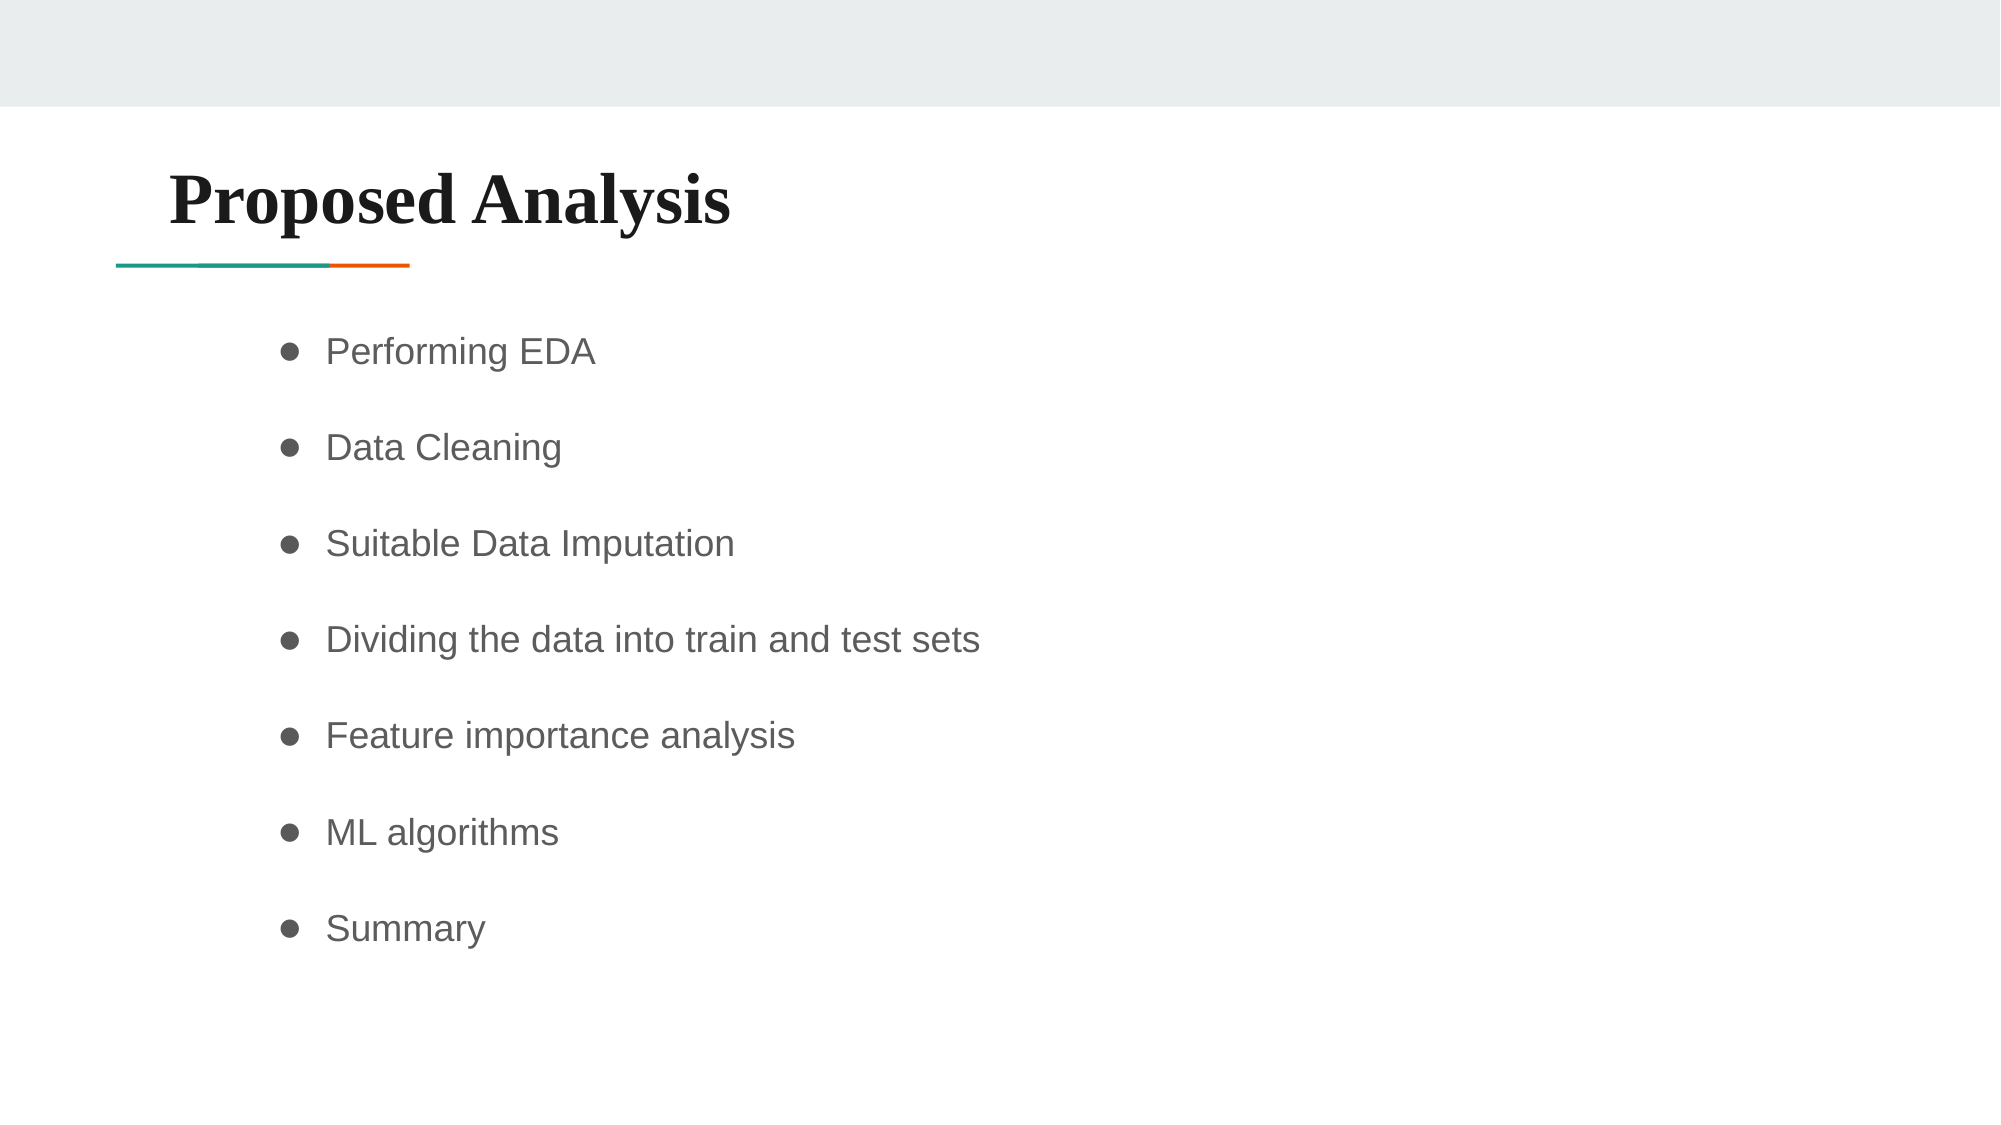

# Proposed Analysis
Performing EDA
Data Cleaning
Suitable Data Imputation
Dividing the data into train and test sets
Feature importance analysis
ML algorithms
Summary